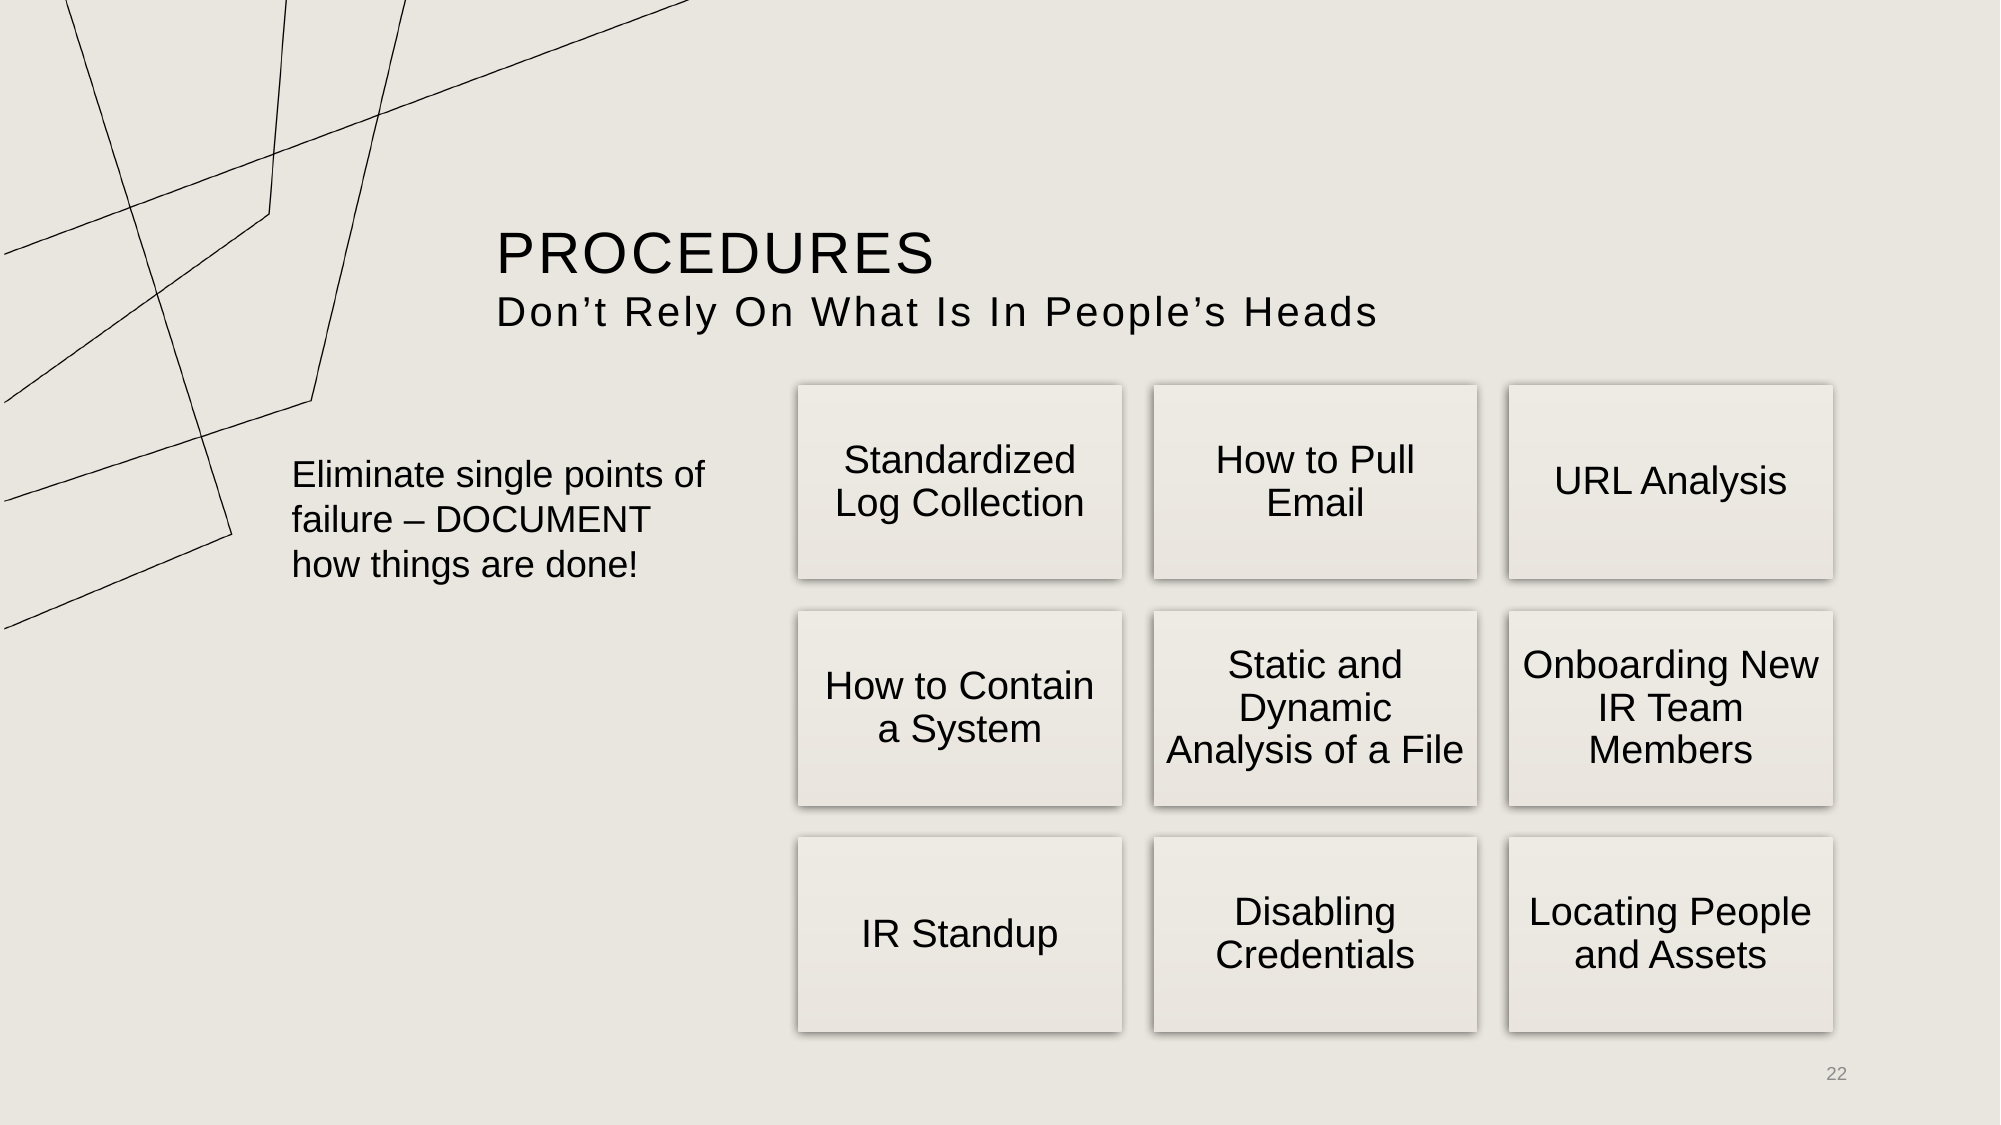

# Procedures
Don’t Rely On What Is In People’s Heads
Standardized Log Collection
How to Pull Email
URL Analysis
How to Contain a System
Static and Dynamic Analysis of a File
Onboarding New IR Team Members
IR Standup
Disabling Credentials
Locating People and Assets
Eliminate single points of failure – DOCUMENT how things are done!

22